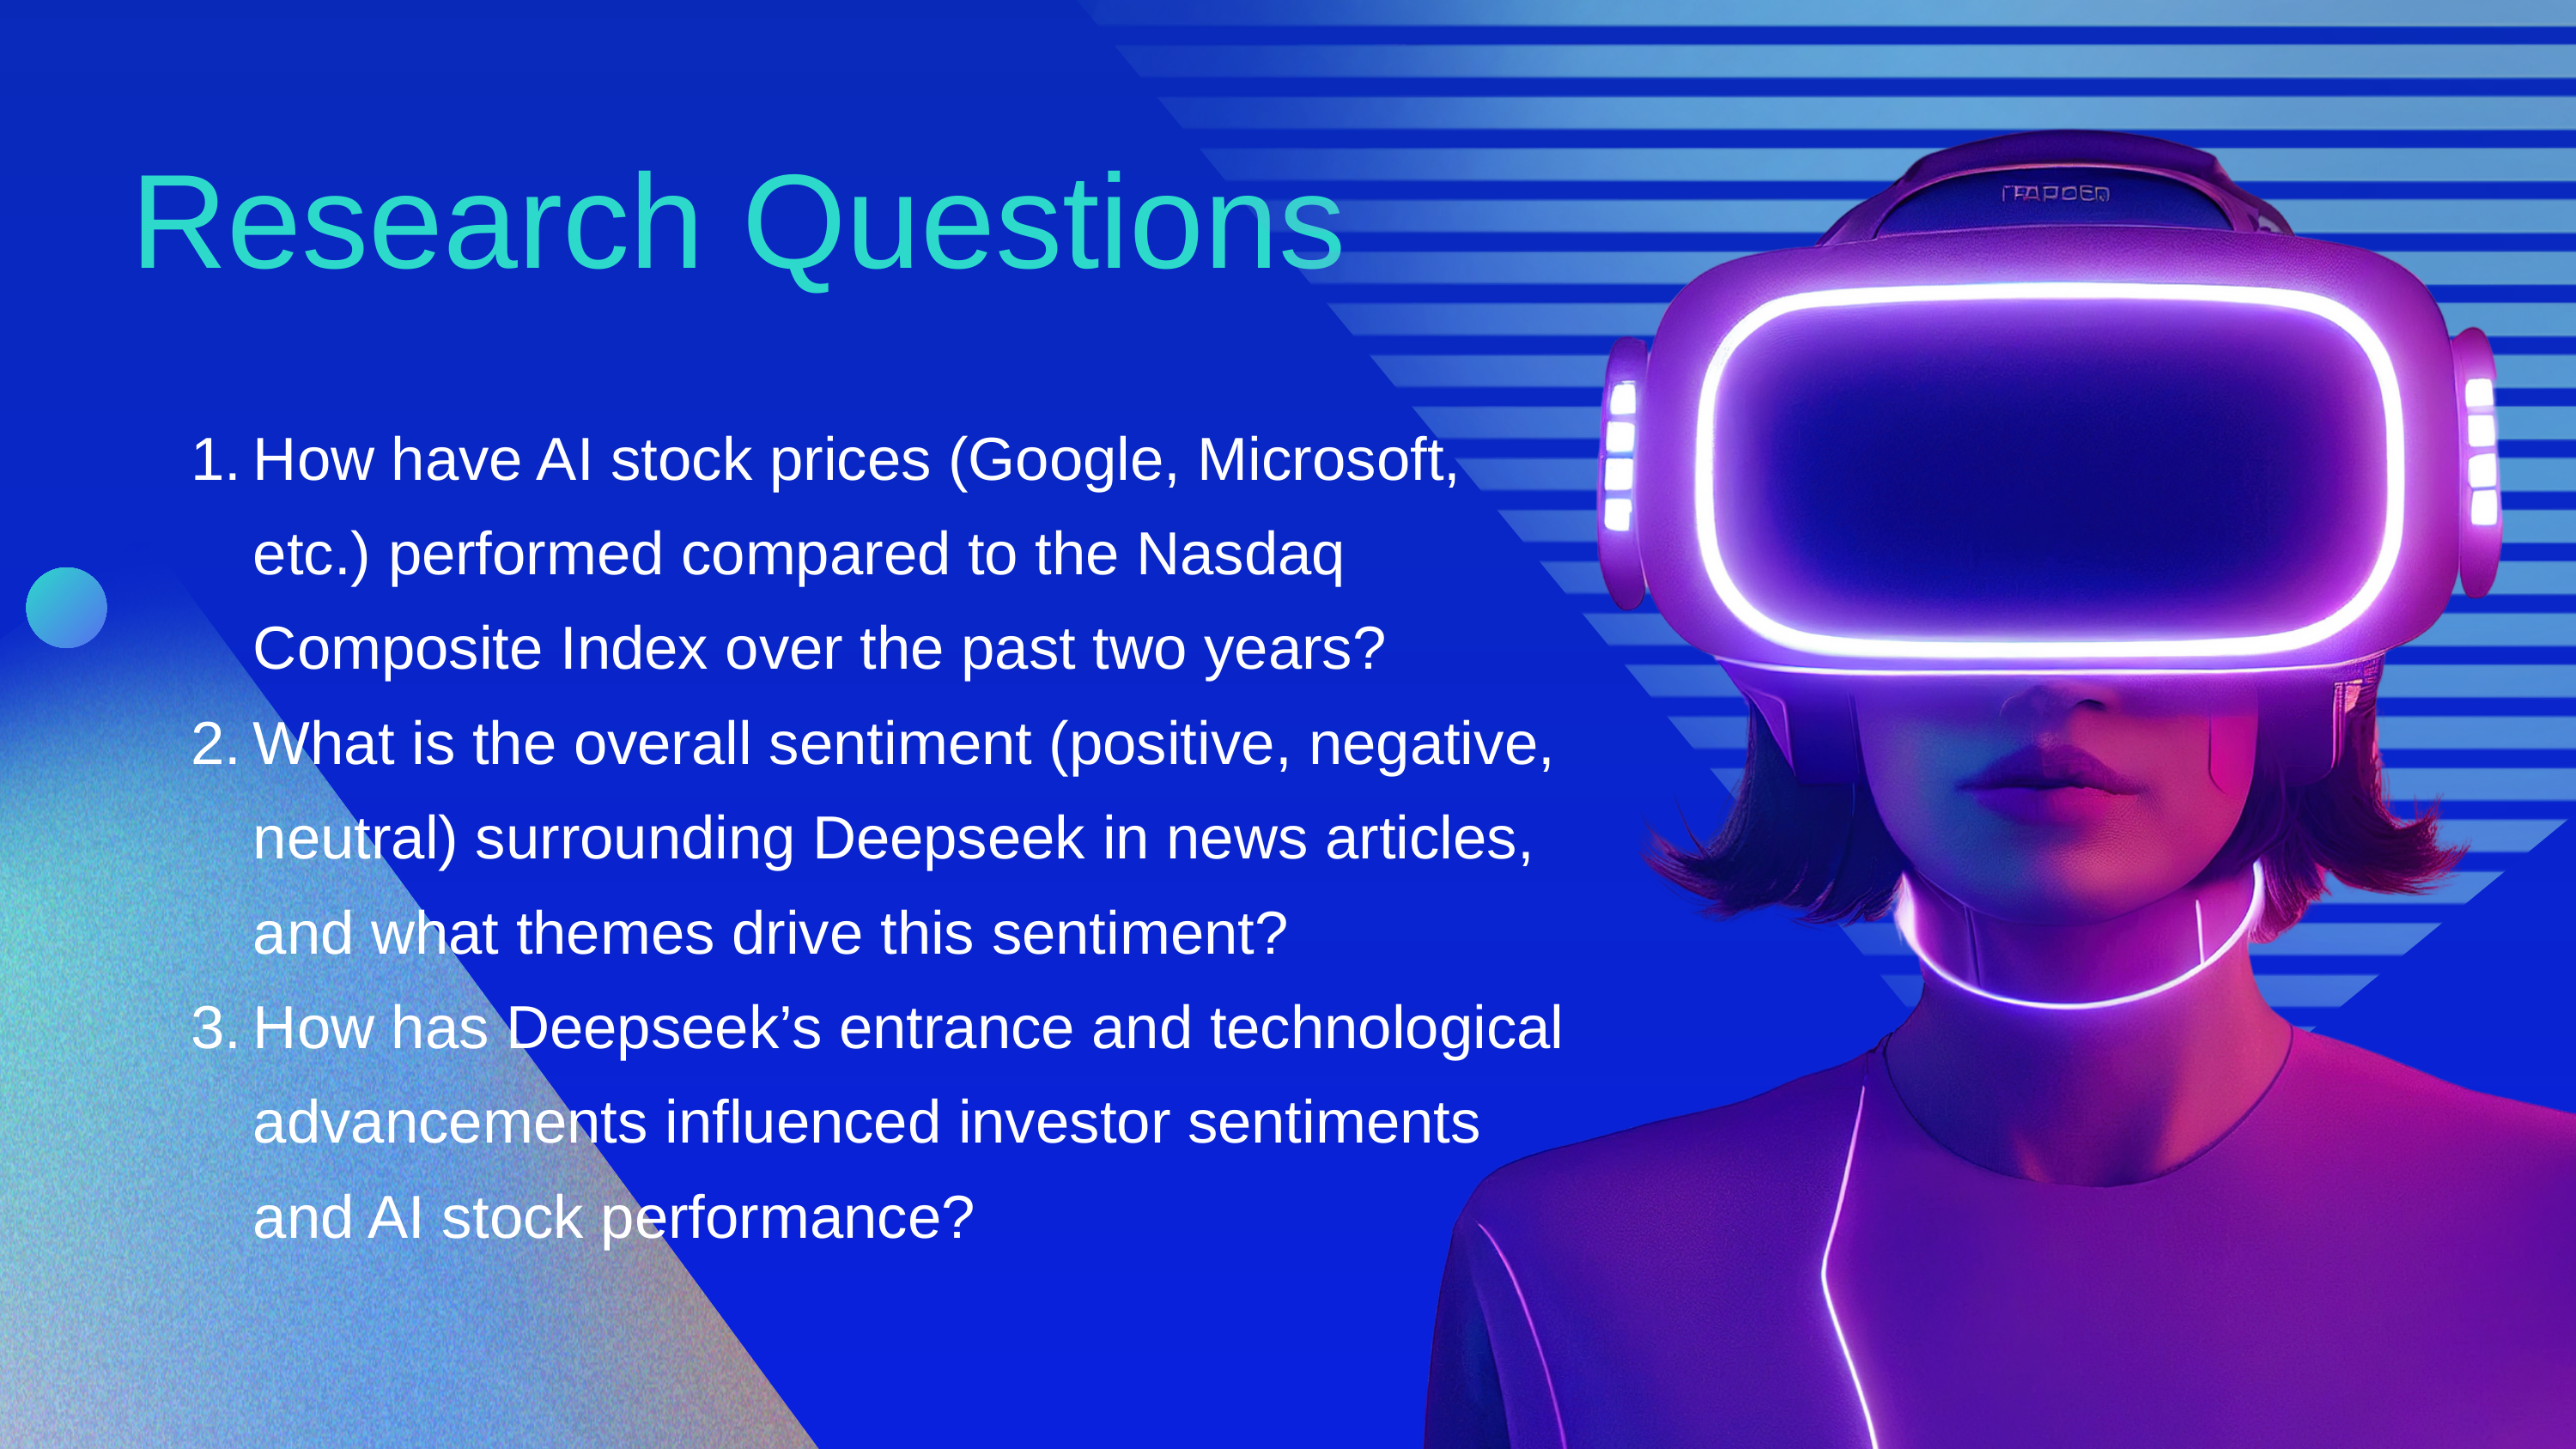

Research Questions
How have AI stock prices (Google, Microsoft, etc.) performed compared to the Nasdaq Composite Index over the past two years?
What is the overall sentiment (positive, negative, neutral) surrounding Deepseek in news articles, and what themes drive this sentiment?
How has Deepseek’s entrance and technological advancements influenced investor sentiments and AI stock performance?